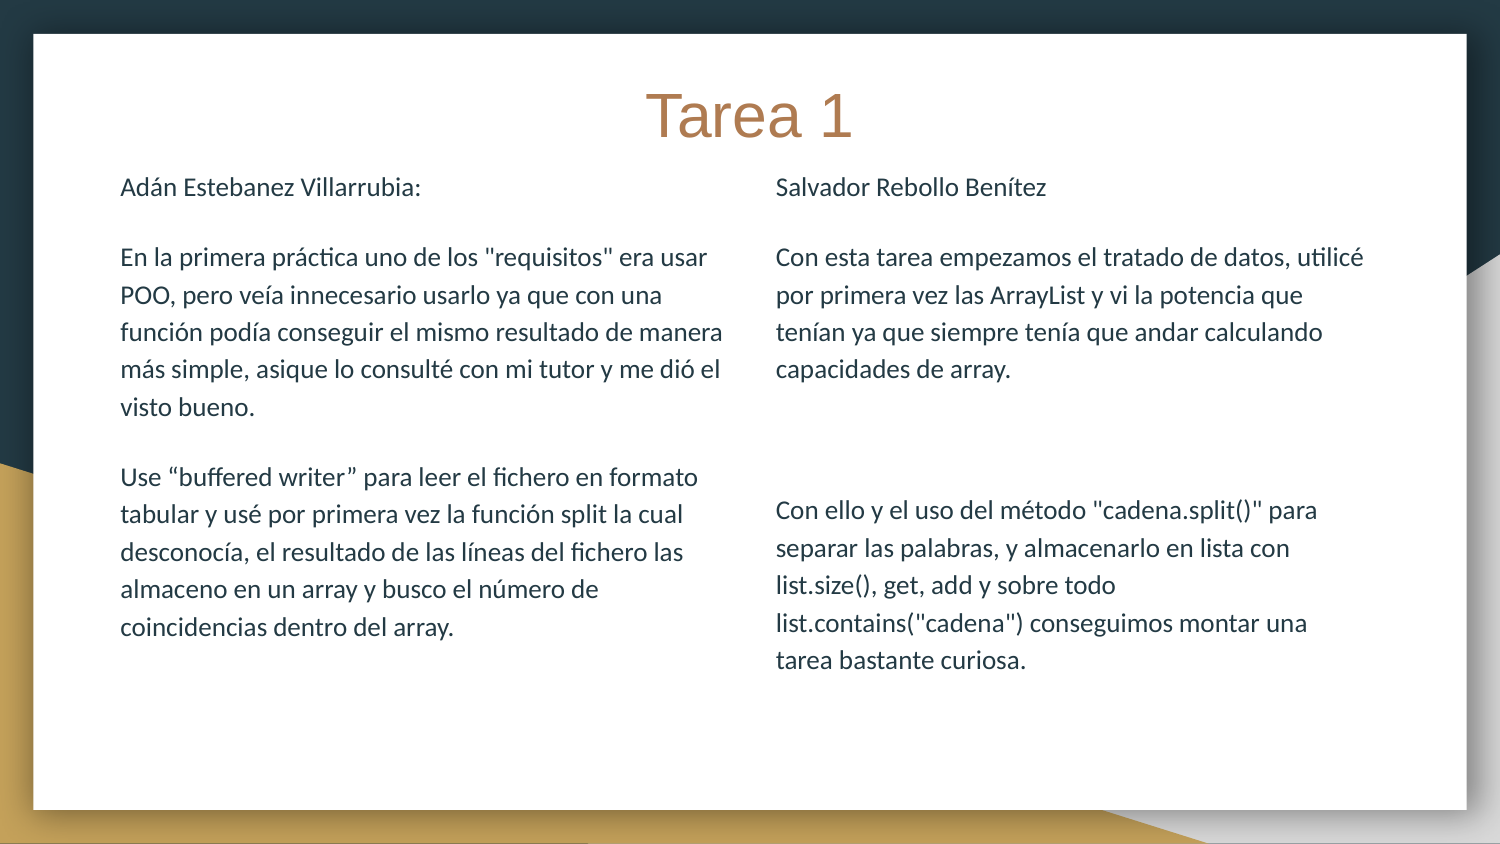

# Tarea 1
Adán Estebanez Villarrubia:
En la primera práctica uno de los "requisitos" era usar POO, pero veía innecesario usarlo ya que con una función podía conseguir el mismo resultado de manera más simple, asique lo consulté con mi tutor y me dió el visto bueno.
Use “buffered writer” para leer el fichero en formato tabular y usé por primera vez la función split la cual desconocía, el resultado de las líneas del fichero las almaceno en un array y busco el número de coincidencias dentro del array.
Salvador Rebollo Benítez
Con esta tarea empezamos el tratado de datos, utilicé por primera vez las ArrayList y vi la potencia que tenían ya que siempre tenía que andar calculando capacidades de array.

Con ello y el uso del método "cadena.split()" para separar las palabras, y almacenarlo en lista con list.size(), get, add y sobre todo list.contains("cadena") conseguimos montar una tarea bastante curiosa.